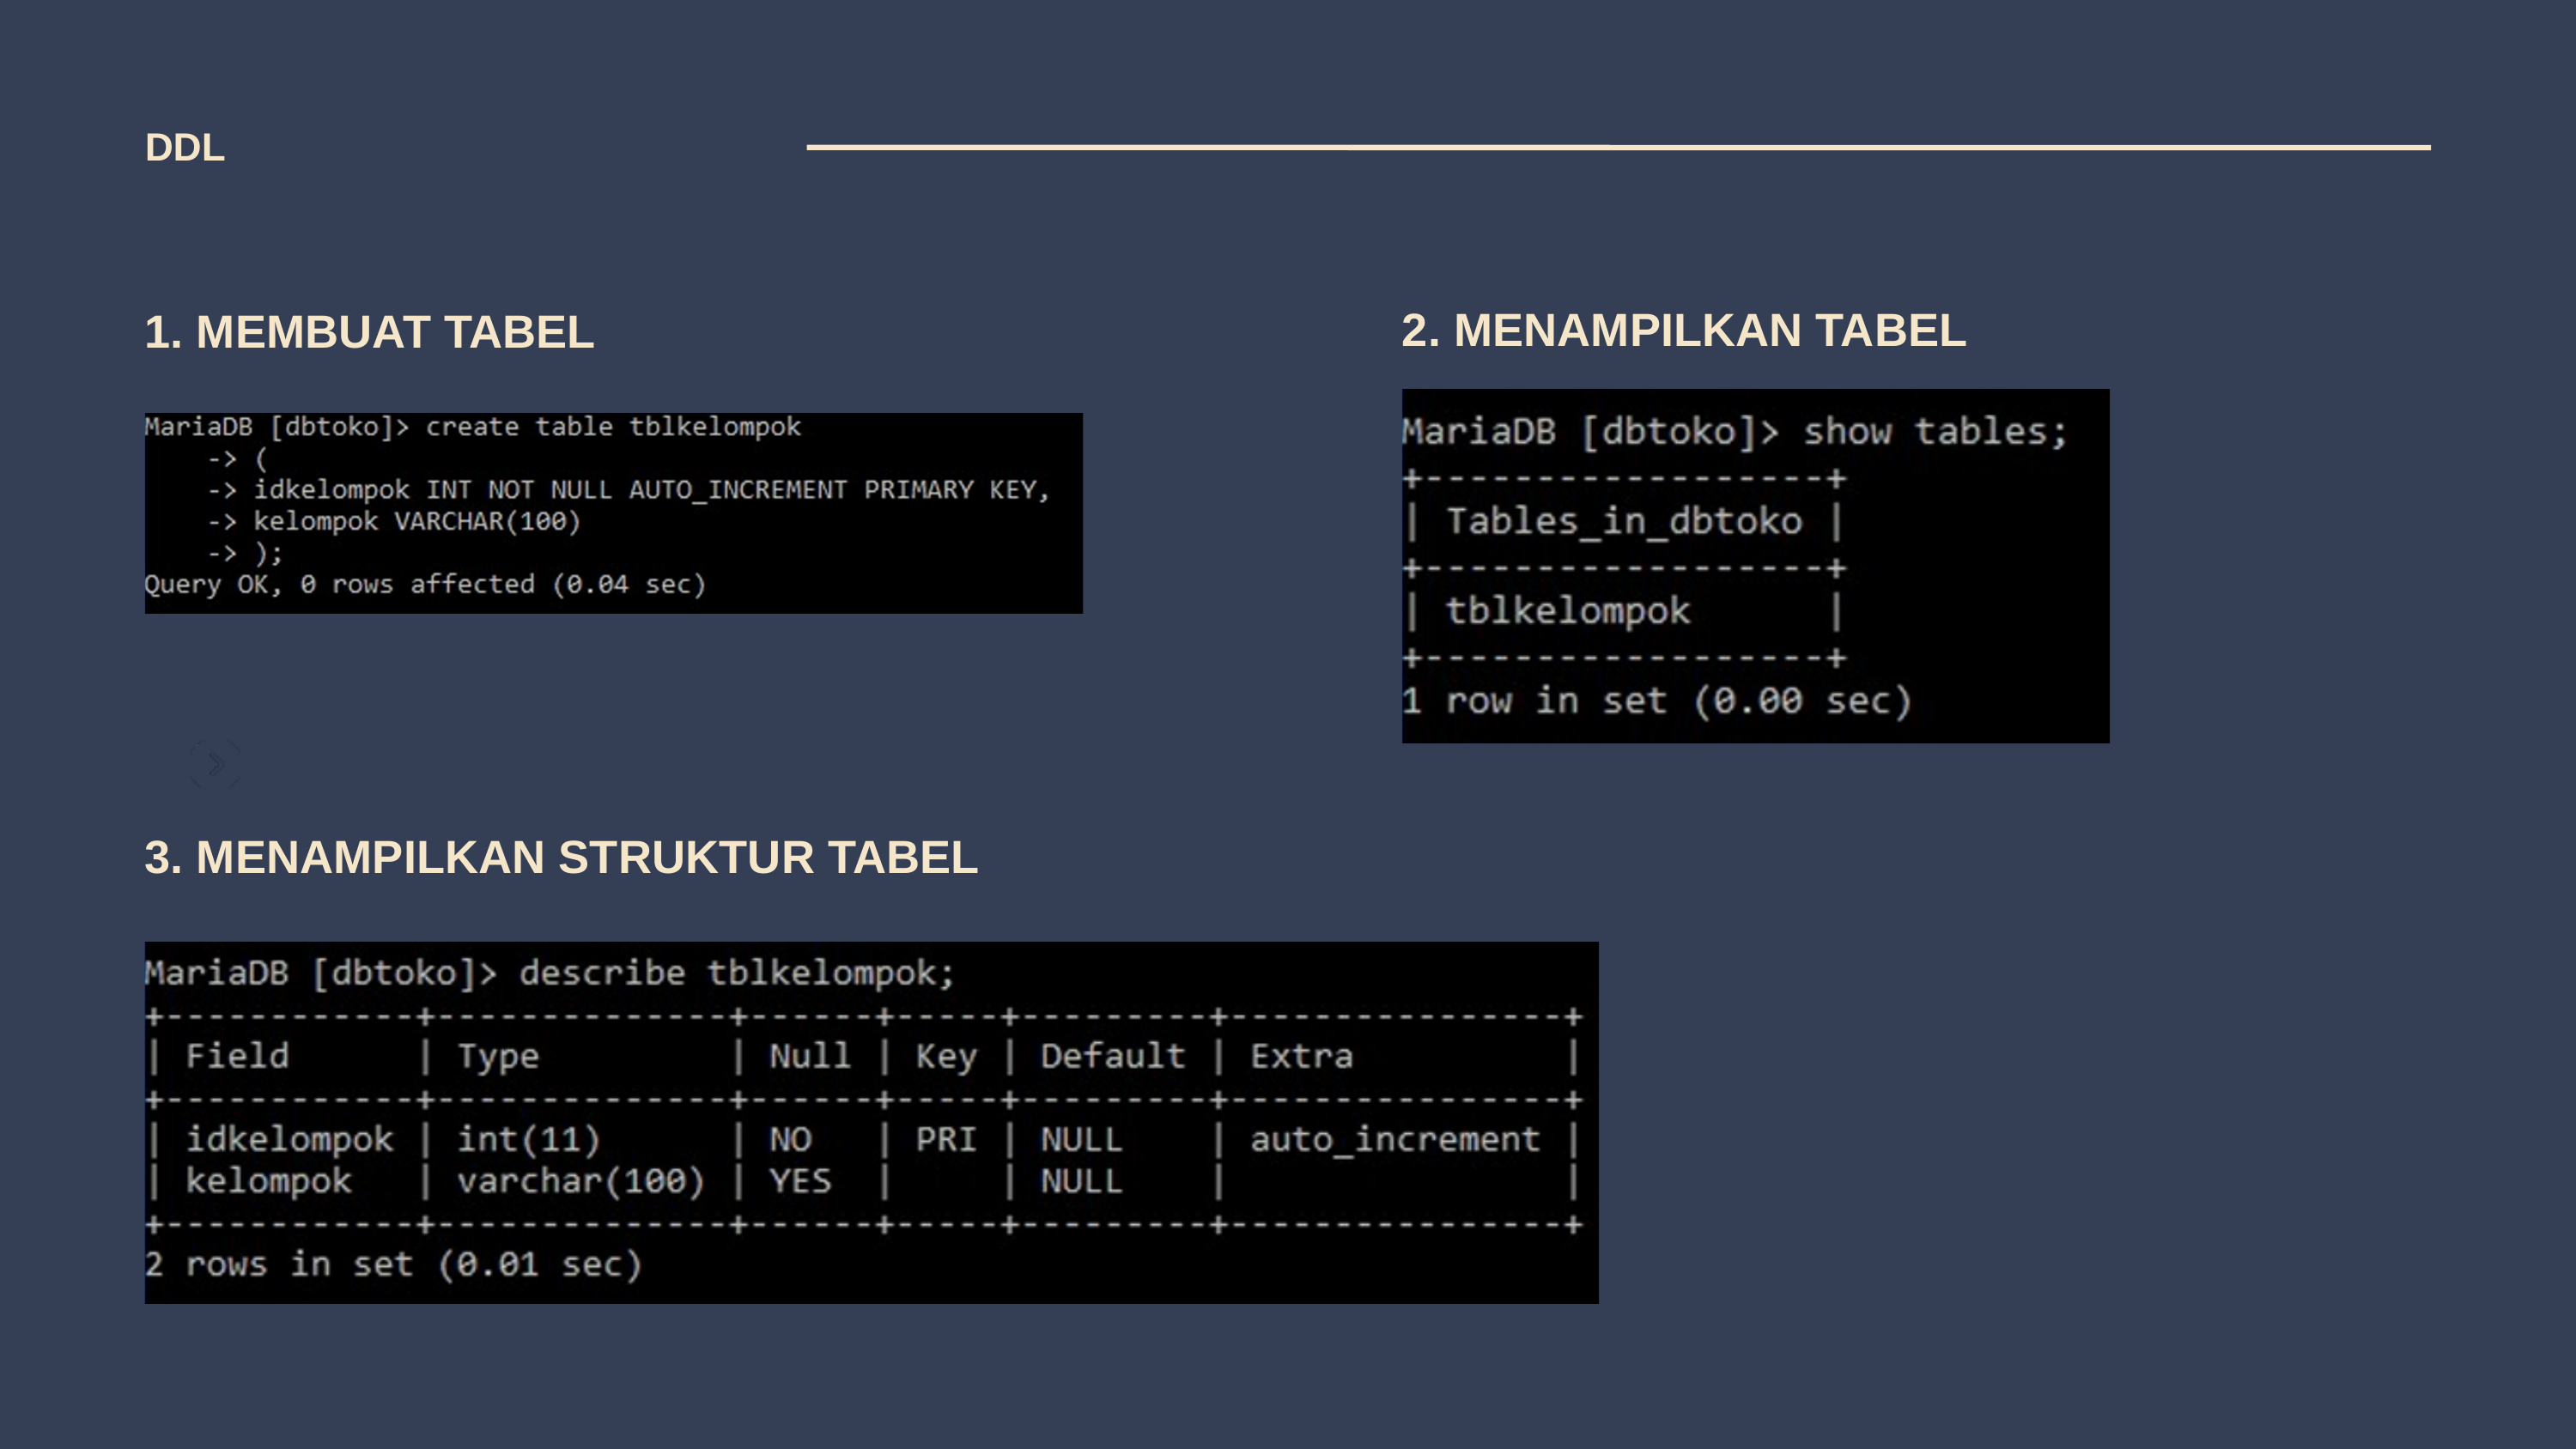

DDL

1. MEMBUAT TABEL

2. MENAMPILKAN TABEL

3. MENAMPILKAN STRUKTUR TABEL